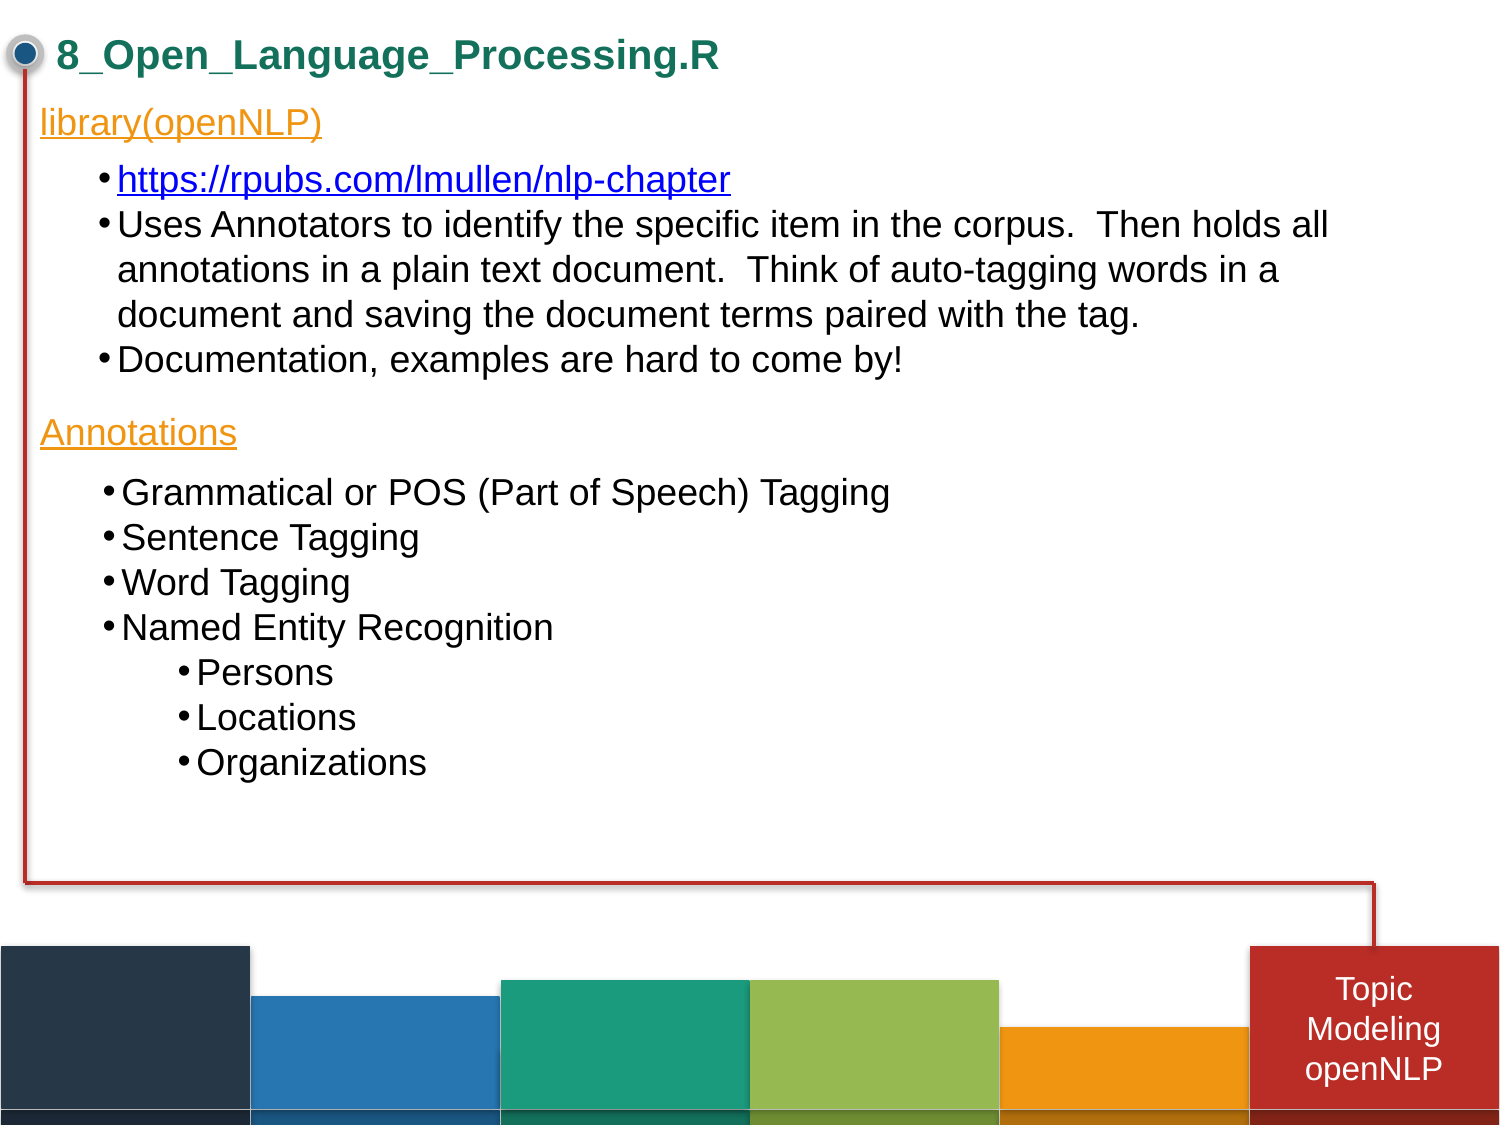

# 8_Open_Language_Processing.R

library(openNLP)
Setup
https://rpubs.com/lmullen/nlp-chapter
Uses Annotators to identify the specific item in the corpus.  Then holds all annotations in a plain text document.  Think of auto-tagging words in a document and saving the document terms paired with the tag.
Documentation, examples are hard to come by!
Annotations
Grammatical or POS (Part of Speech) Tagging
Sentence Tagging
Word Tagging
Named Entity Recognition
Persons
Locations
Organizations

Topic Modeling
openNLP